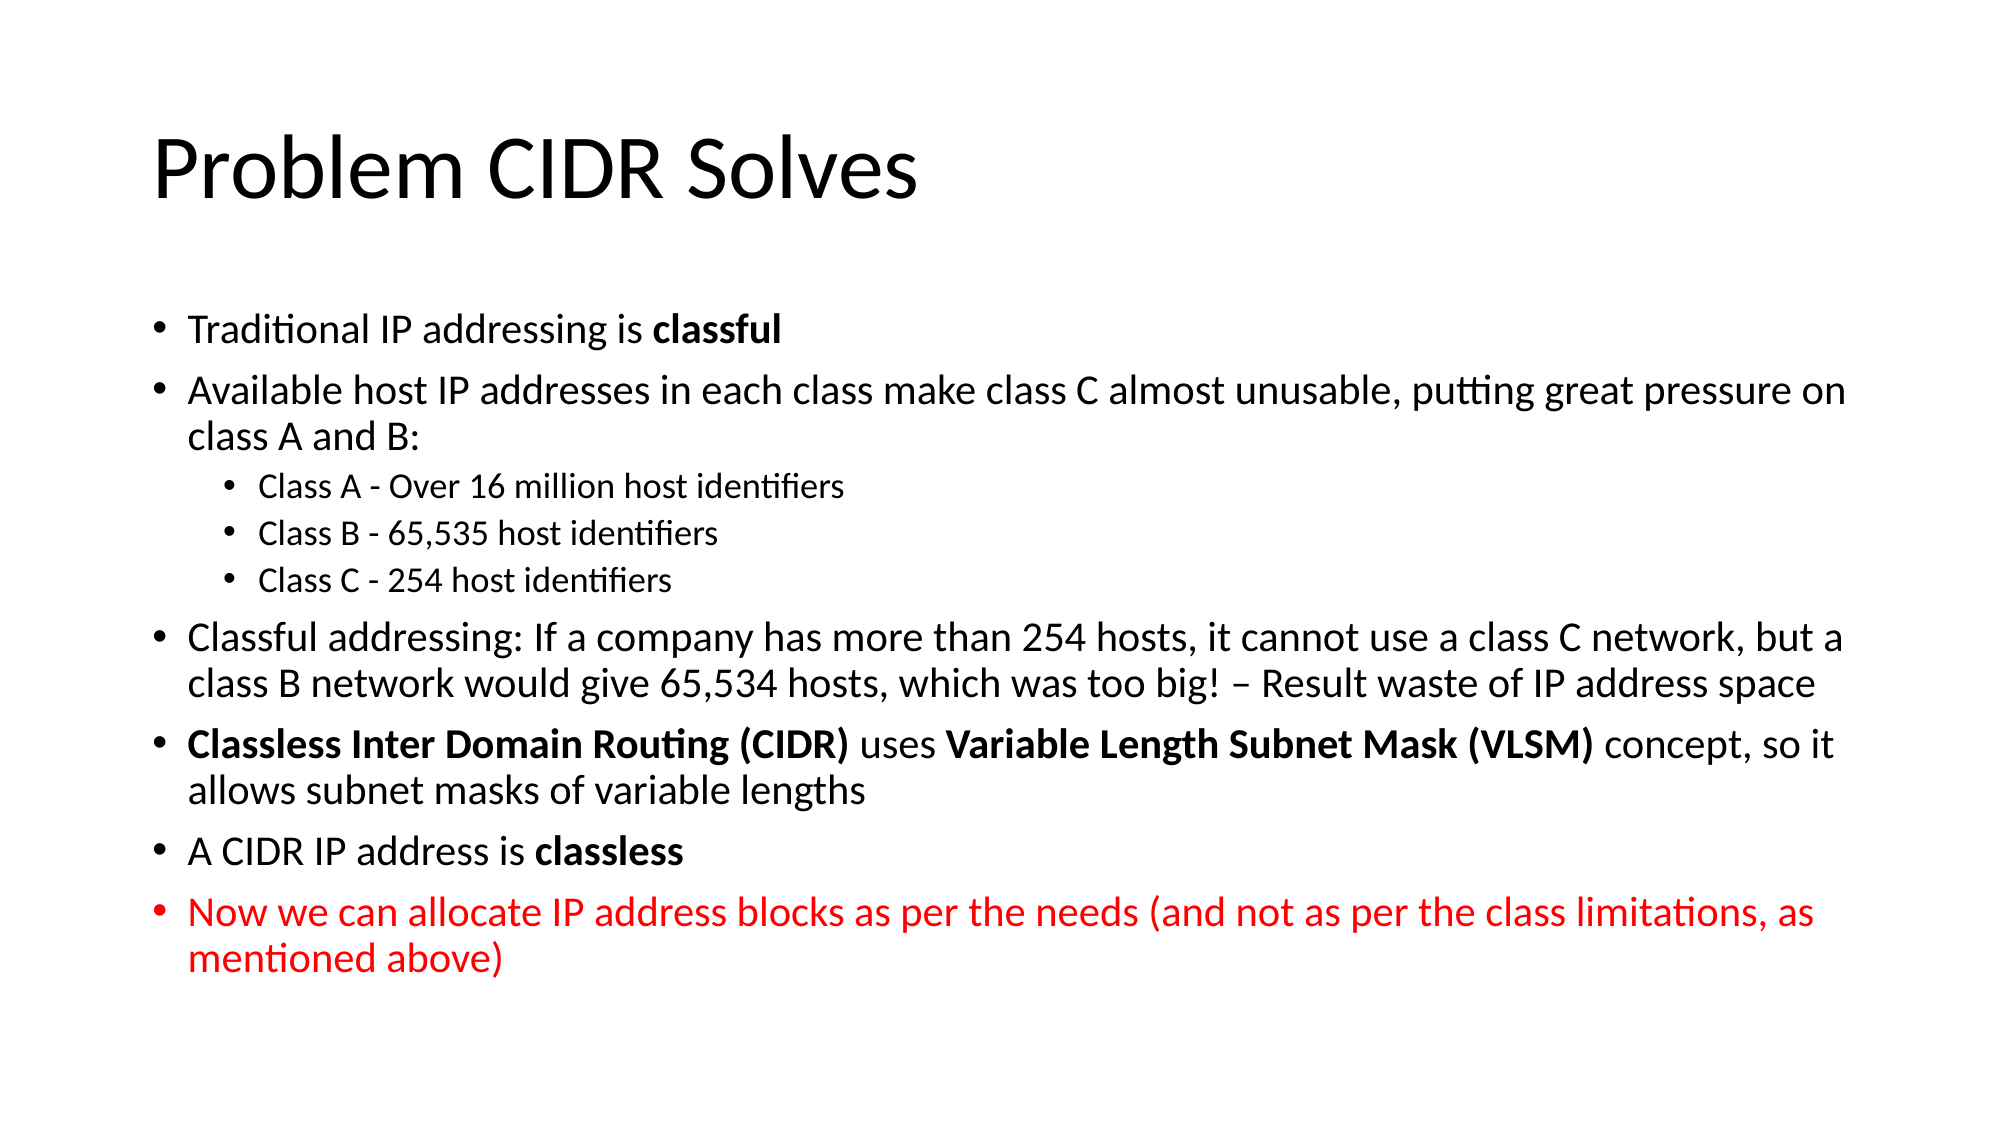

# Problem CIDR Solves
Traditional IP addressing is classful
Available host IP addresses in each class make class C almost unusable, putting great pressure on class A and B:
Class A - Over 16 million host identifiers
Class B - 65,535 host identifiers
Class C - 254 host identifiers
Classful addressing: If a company has more than 254 hosts, it cannot use a class C network, but a class B network would give 65,534 hosts, which was too big! – Result waste of IP address space
Classless Inter Domain Routing (CIDR) uses Variable Length Subnet Mask (VLSM) concept, so it allows subnet masks of variable lengths
A CIDR IP address is classless
Now we can allocate IP address blocks as per the needs (and not as per the class limitations, as mentioned above)